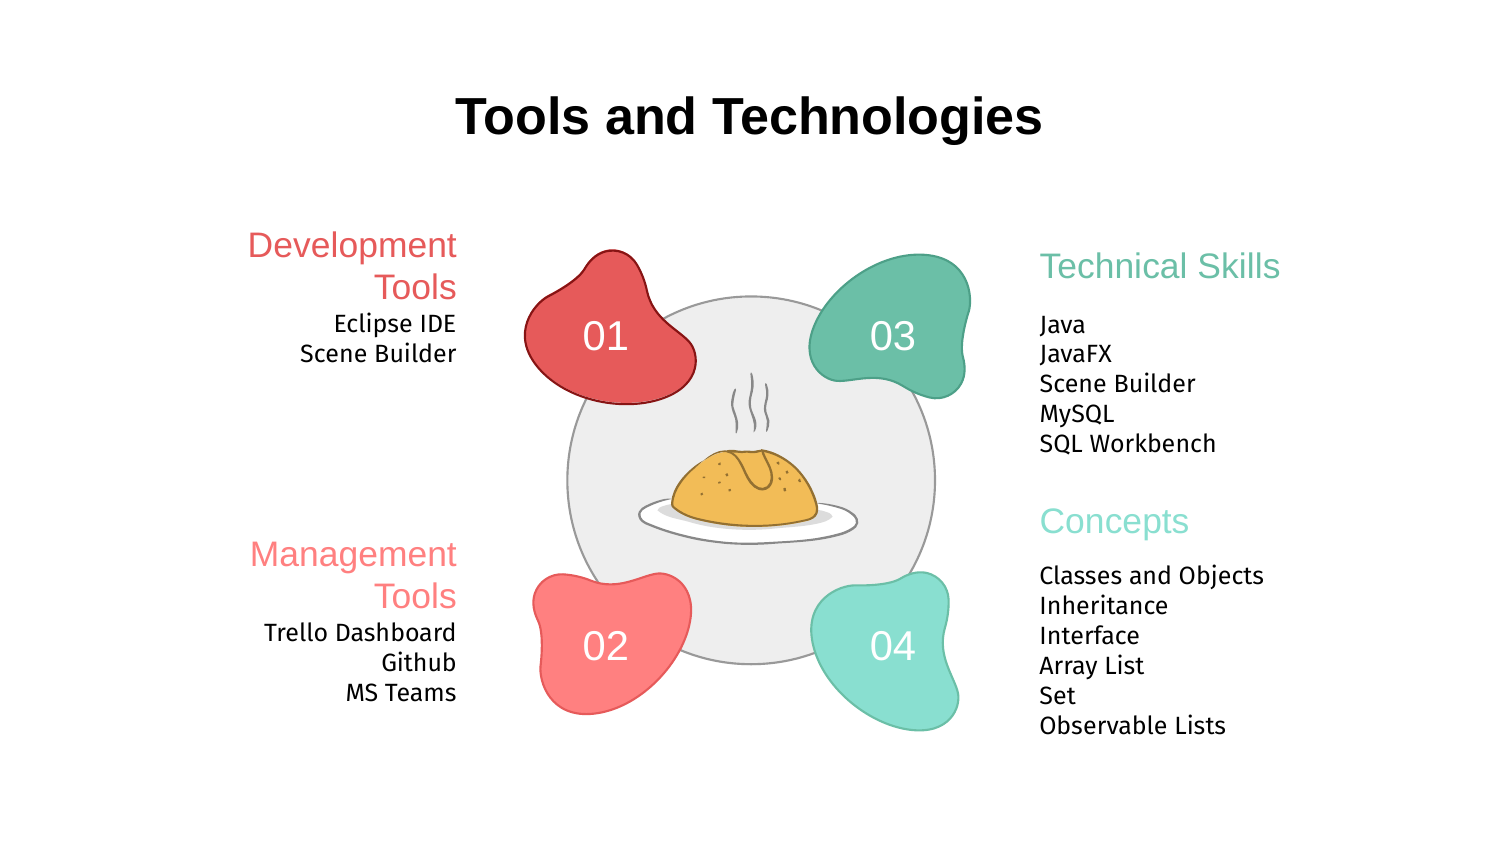

# Tools and Technologies
Development Tools
Technical Skills

Eclipse IDE
Scene Builder
Java
JavaFX
Scene Builder
MySQL
SQL Workbench
01
03

Concepts
Management Tools
Classes and Objects
Inheritance
Interface
Array List
Set
Observable Lists

Trello Dashboard
Github
MS Teams
02
04